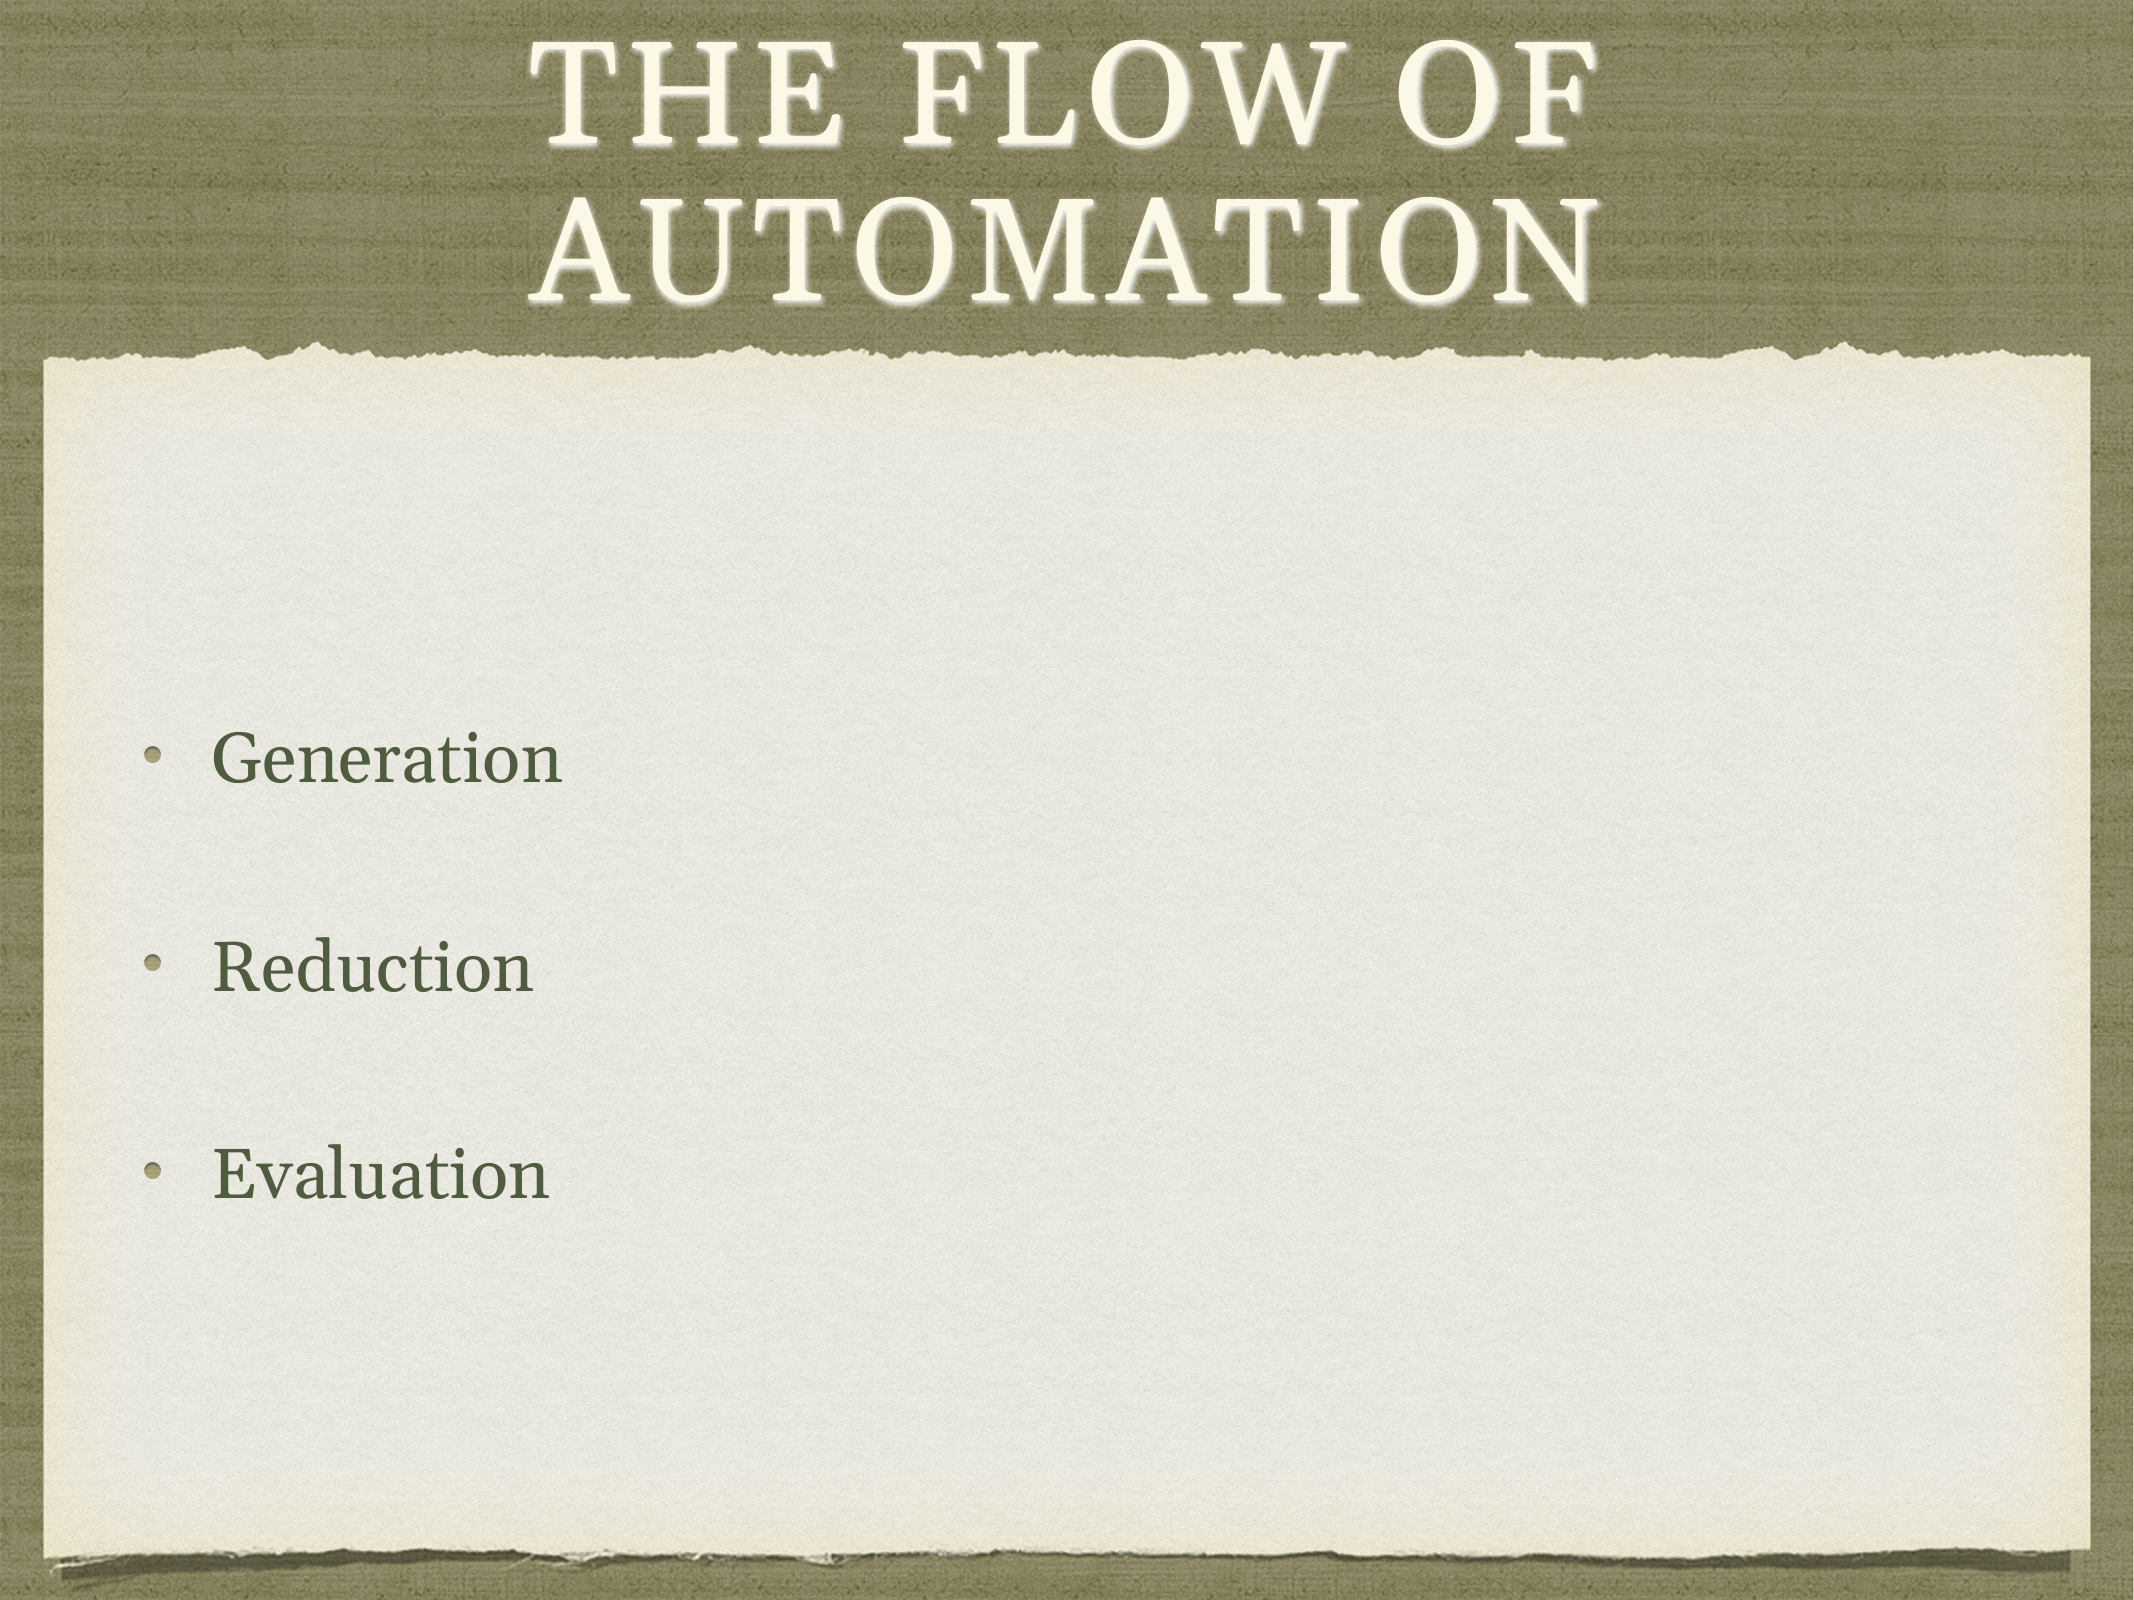

# The flow of automation
Generation
Reduction
Evaluation
5